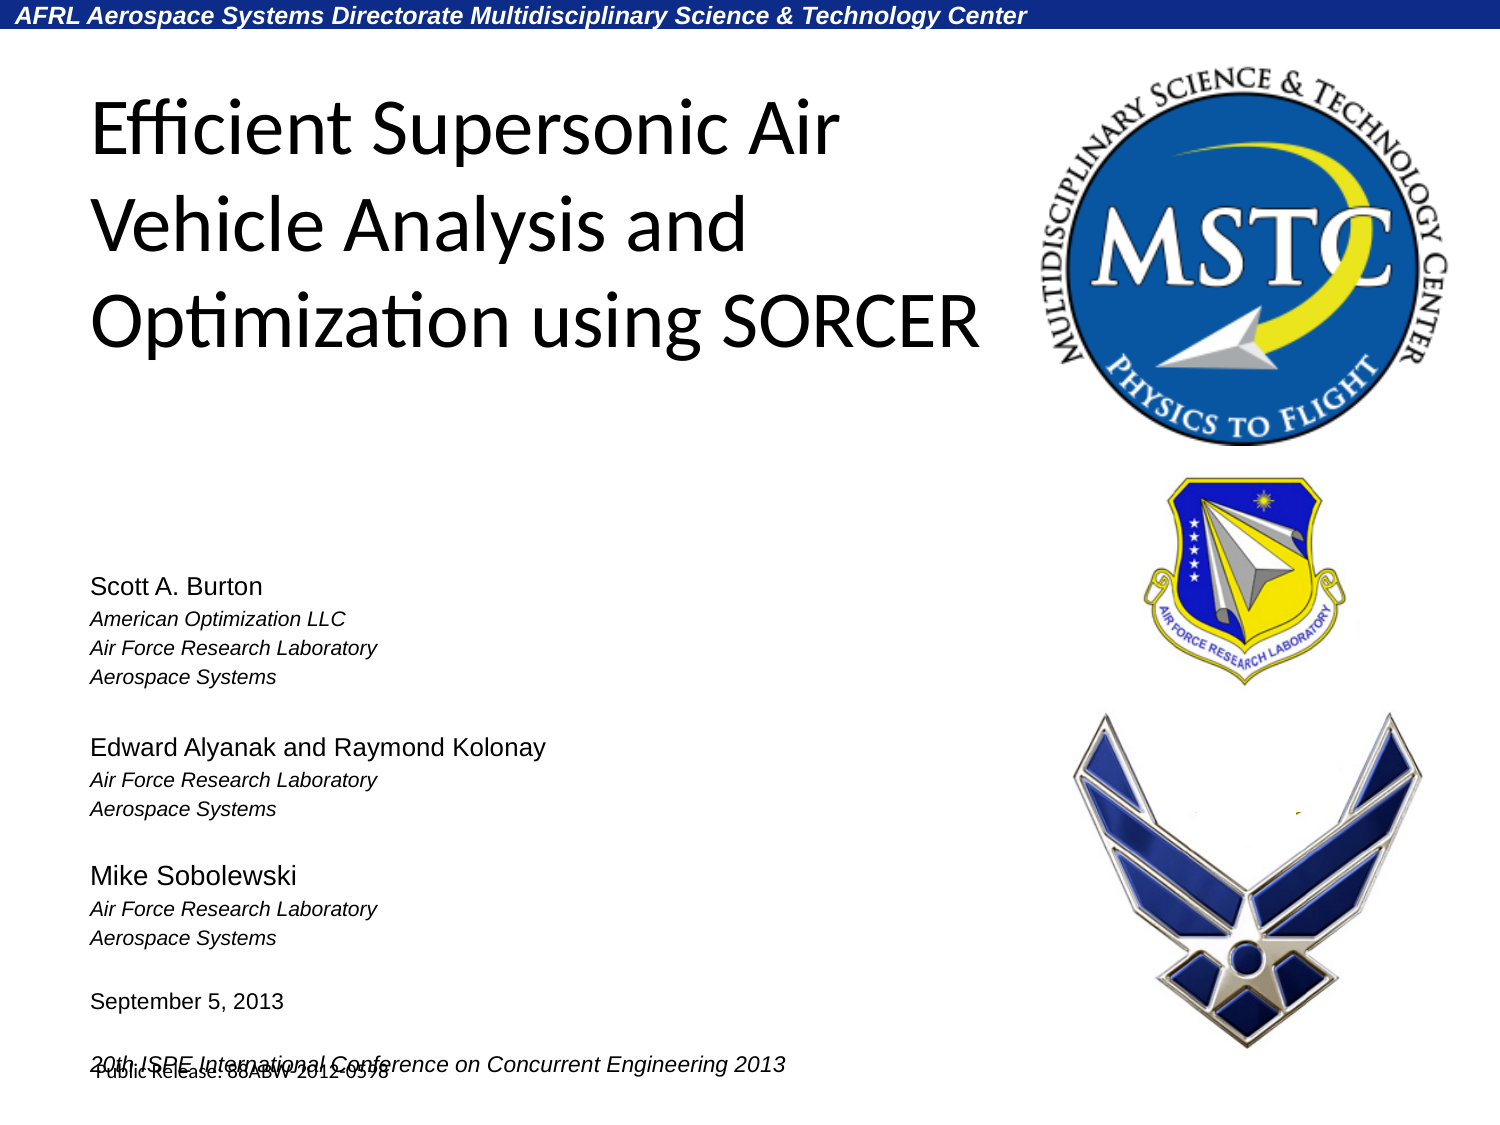

# Efficient Supersonic Air Vehicle Analysis and Optimization using SORCER
Scott A. Burton
American Optimization LLC
Air Force Research Laboratory
Aerospace Systems

Edward Alyanak and Raymond Kolonay
Air Force Research Laboratory
Aerospace Systems

Mike Sobolewski
Air Force Research Laboratory
Aerospace Systems

September 5, 2013

20th ISPE International Conference on Concurrent Engineering 2013
								Public Release: 88ABW-2012-0598